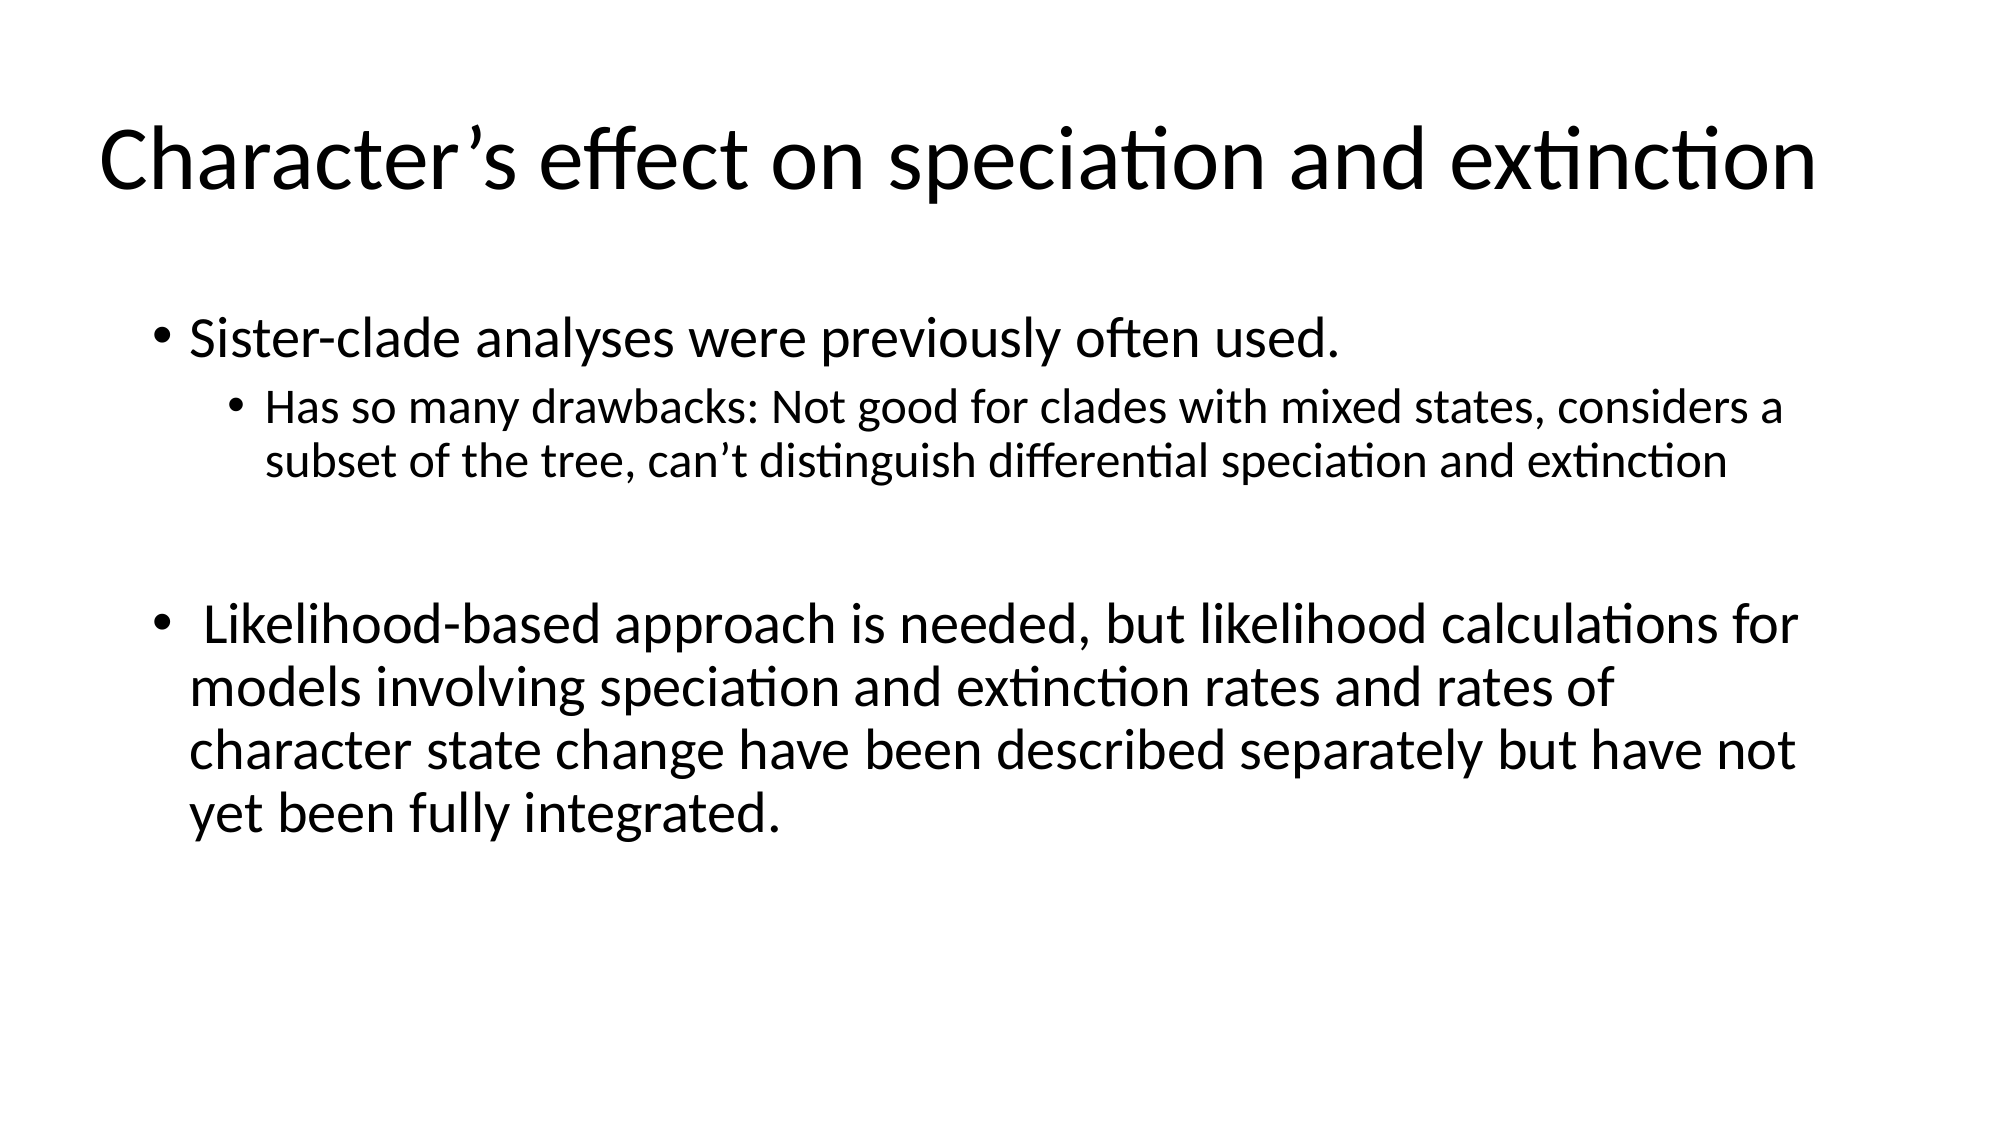

# Character’s effect on speciation and extinction
Sister-clade analyses were previously often used.
Has so many drawbacks: Not good for clades with mixed states, considers a subset of the tree, can’t distinguish differential speciation and extinction

 Likelihood-based approach is needed, but likelihood calculations for models involving speciation and extinction rates and rates of character state change have been described separately but have not yet been fully integrated.